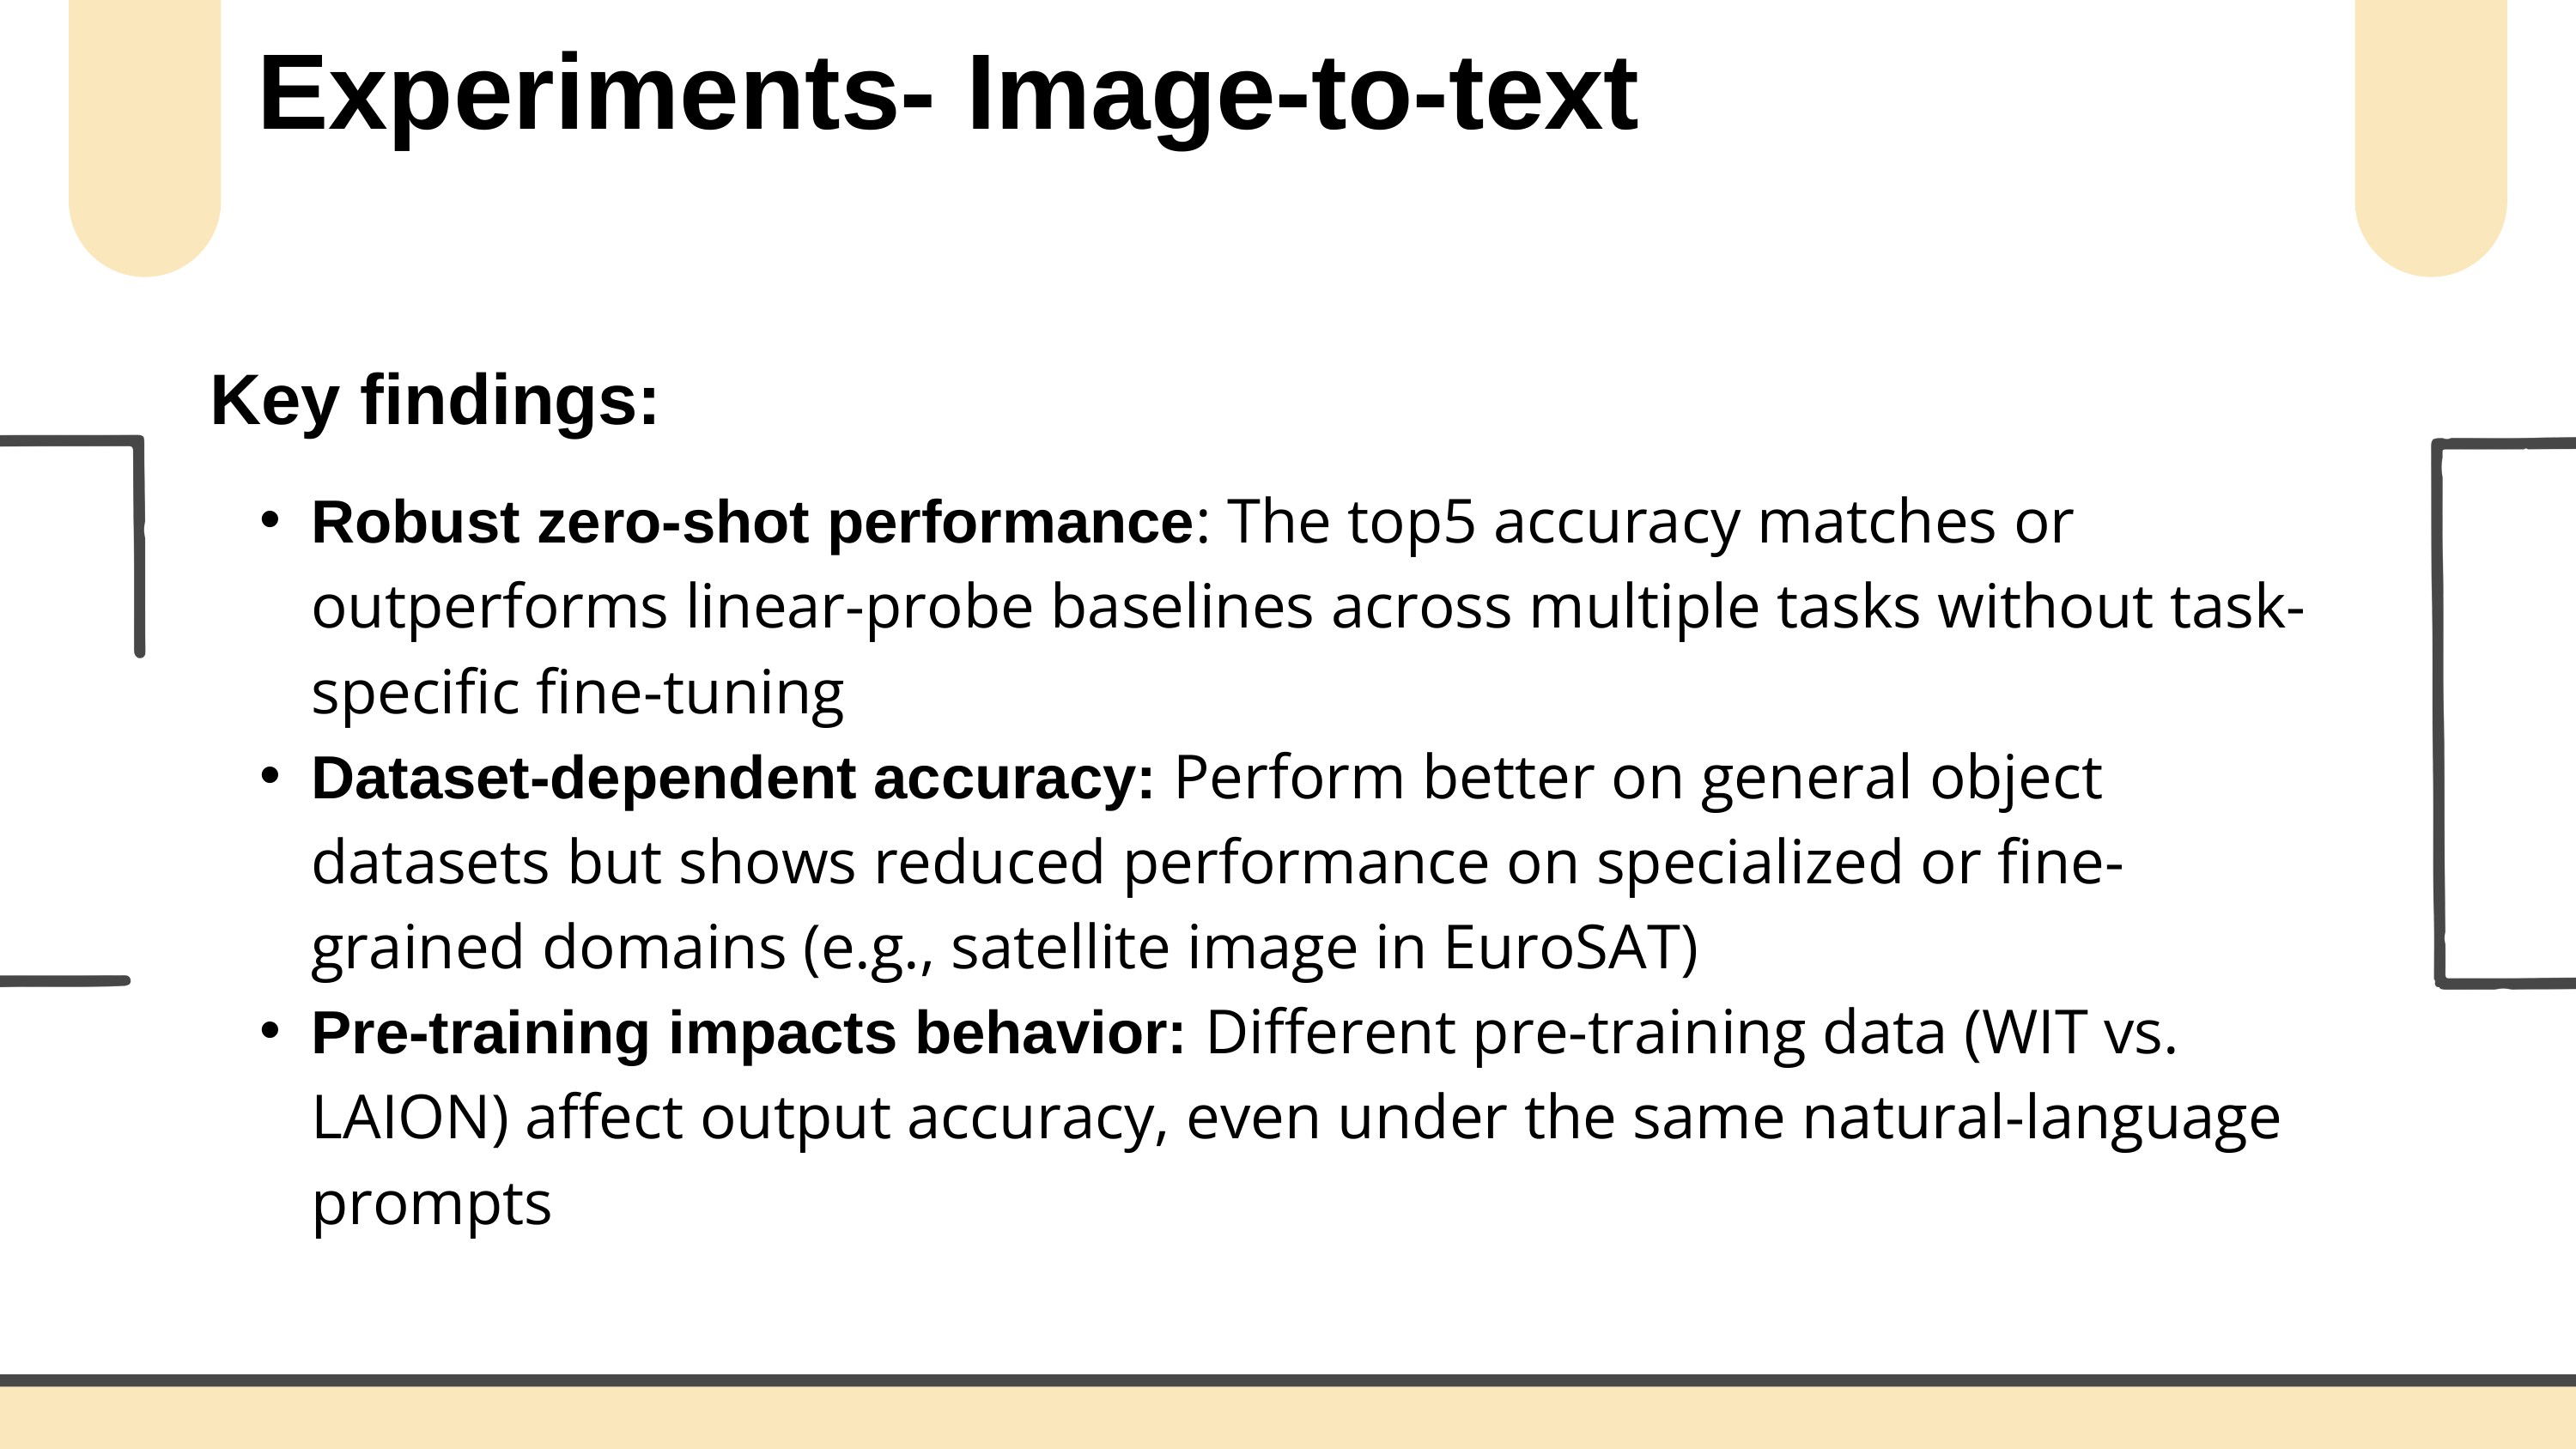

Experiments- Image-to-text

Key findings:

Robust zero-shot performance: The top5 accuracy matches or outperforms linear-probe baselines across multiple tasks without task-specific fine-tuning
Dataset-dependent accuracy: Perform better on general object datasets but shows reduced performance on specialized or fine-grained domains (e.g., satellite image in EuroSAT)
Pre-training impacts behavior: Different pre-training data (WIT vs. LAION) affect output accuracy, even under the same natural-language prompts